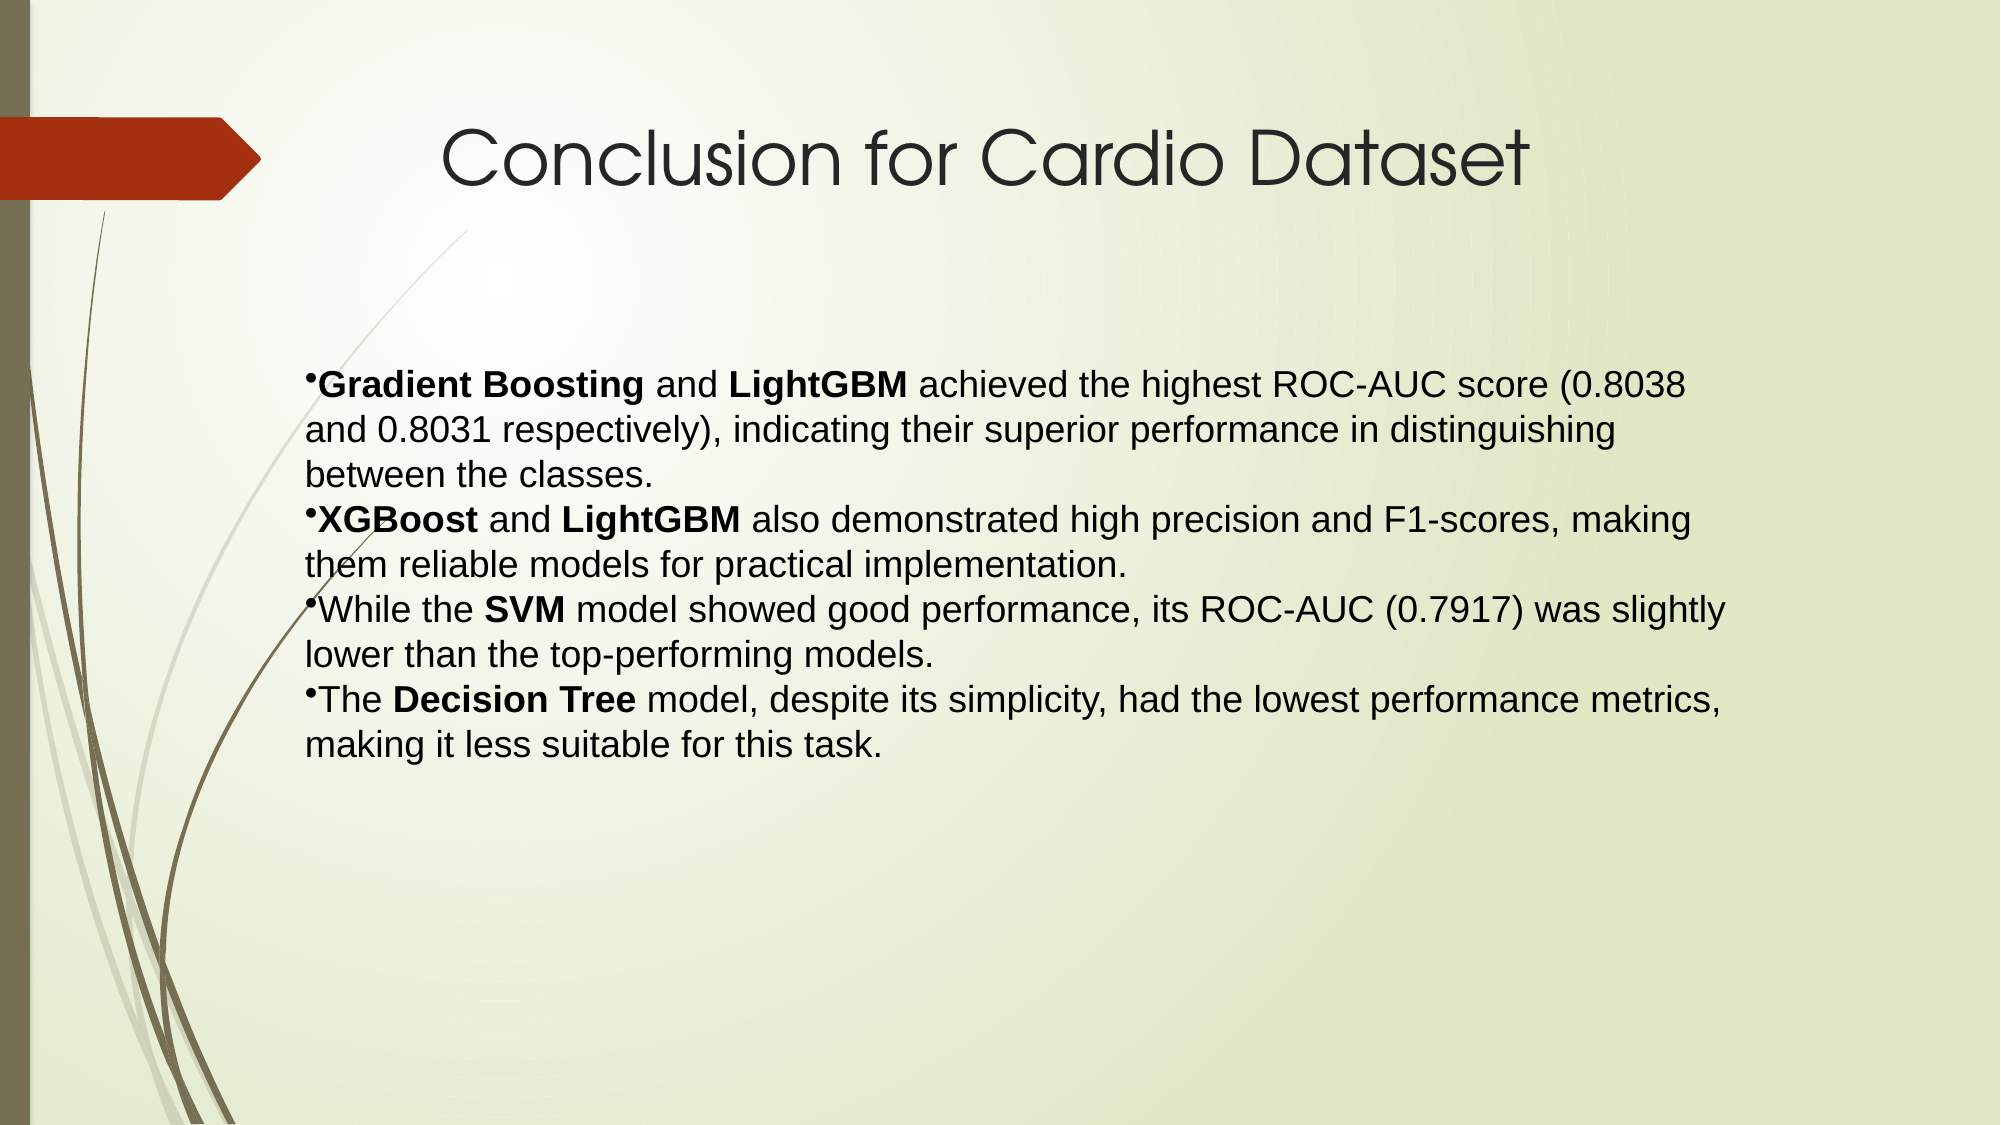

# Conclusion for Cardio Dataset
Gradient Boosting and LightGBM achieved the highest ROC-AUC score (0.8038 and 0.8031 respectively), indicating their superior performance in distinguishing between the classes.
XGBoost and LightGBM also demonstrated high precision and F1-scores, making them reliable models for practical implementation.
While the SVM model showed good performance, its ROC-AUC (0.7917) was slightly lower than the top-performing models.
The Decision Tree model, despite its simplicity, had the lowest performance metrics, making it less suitable for this task.